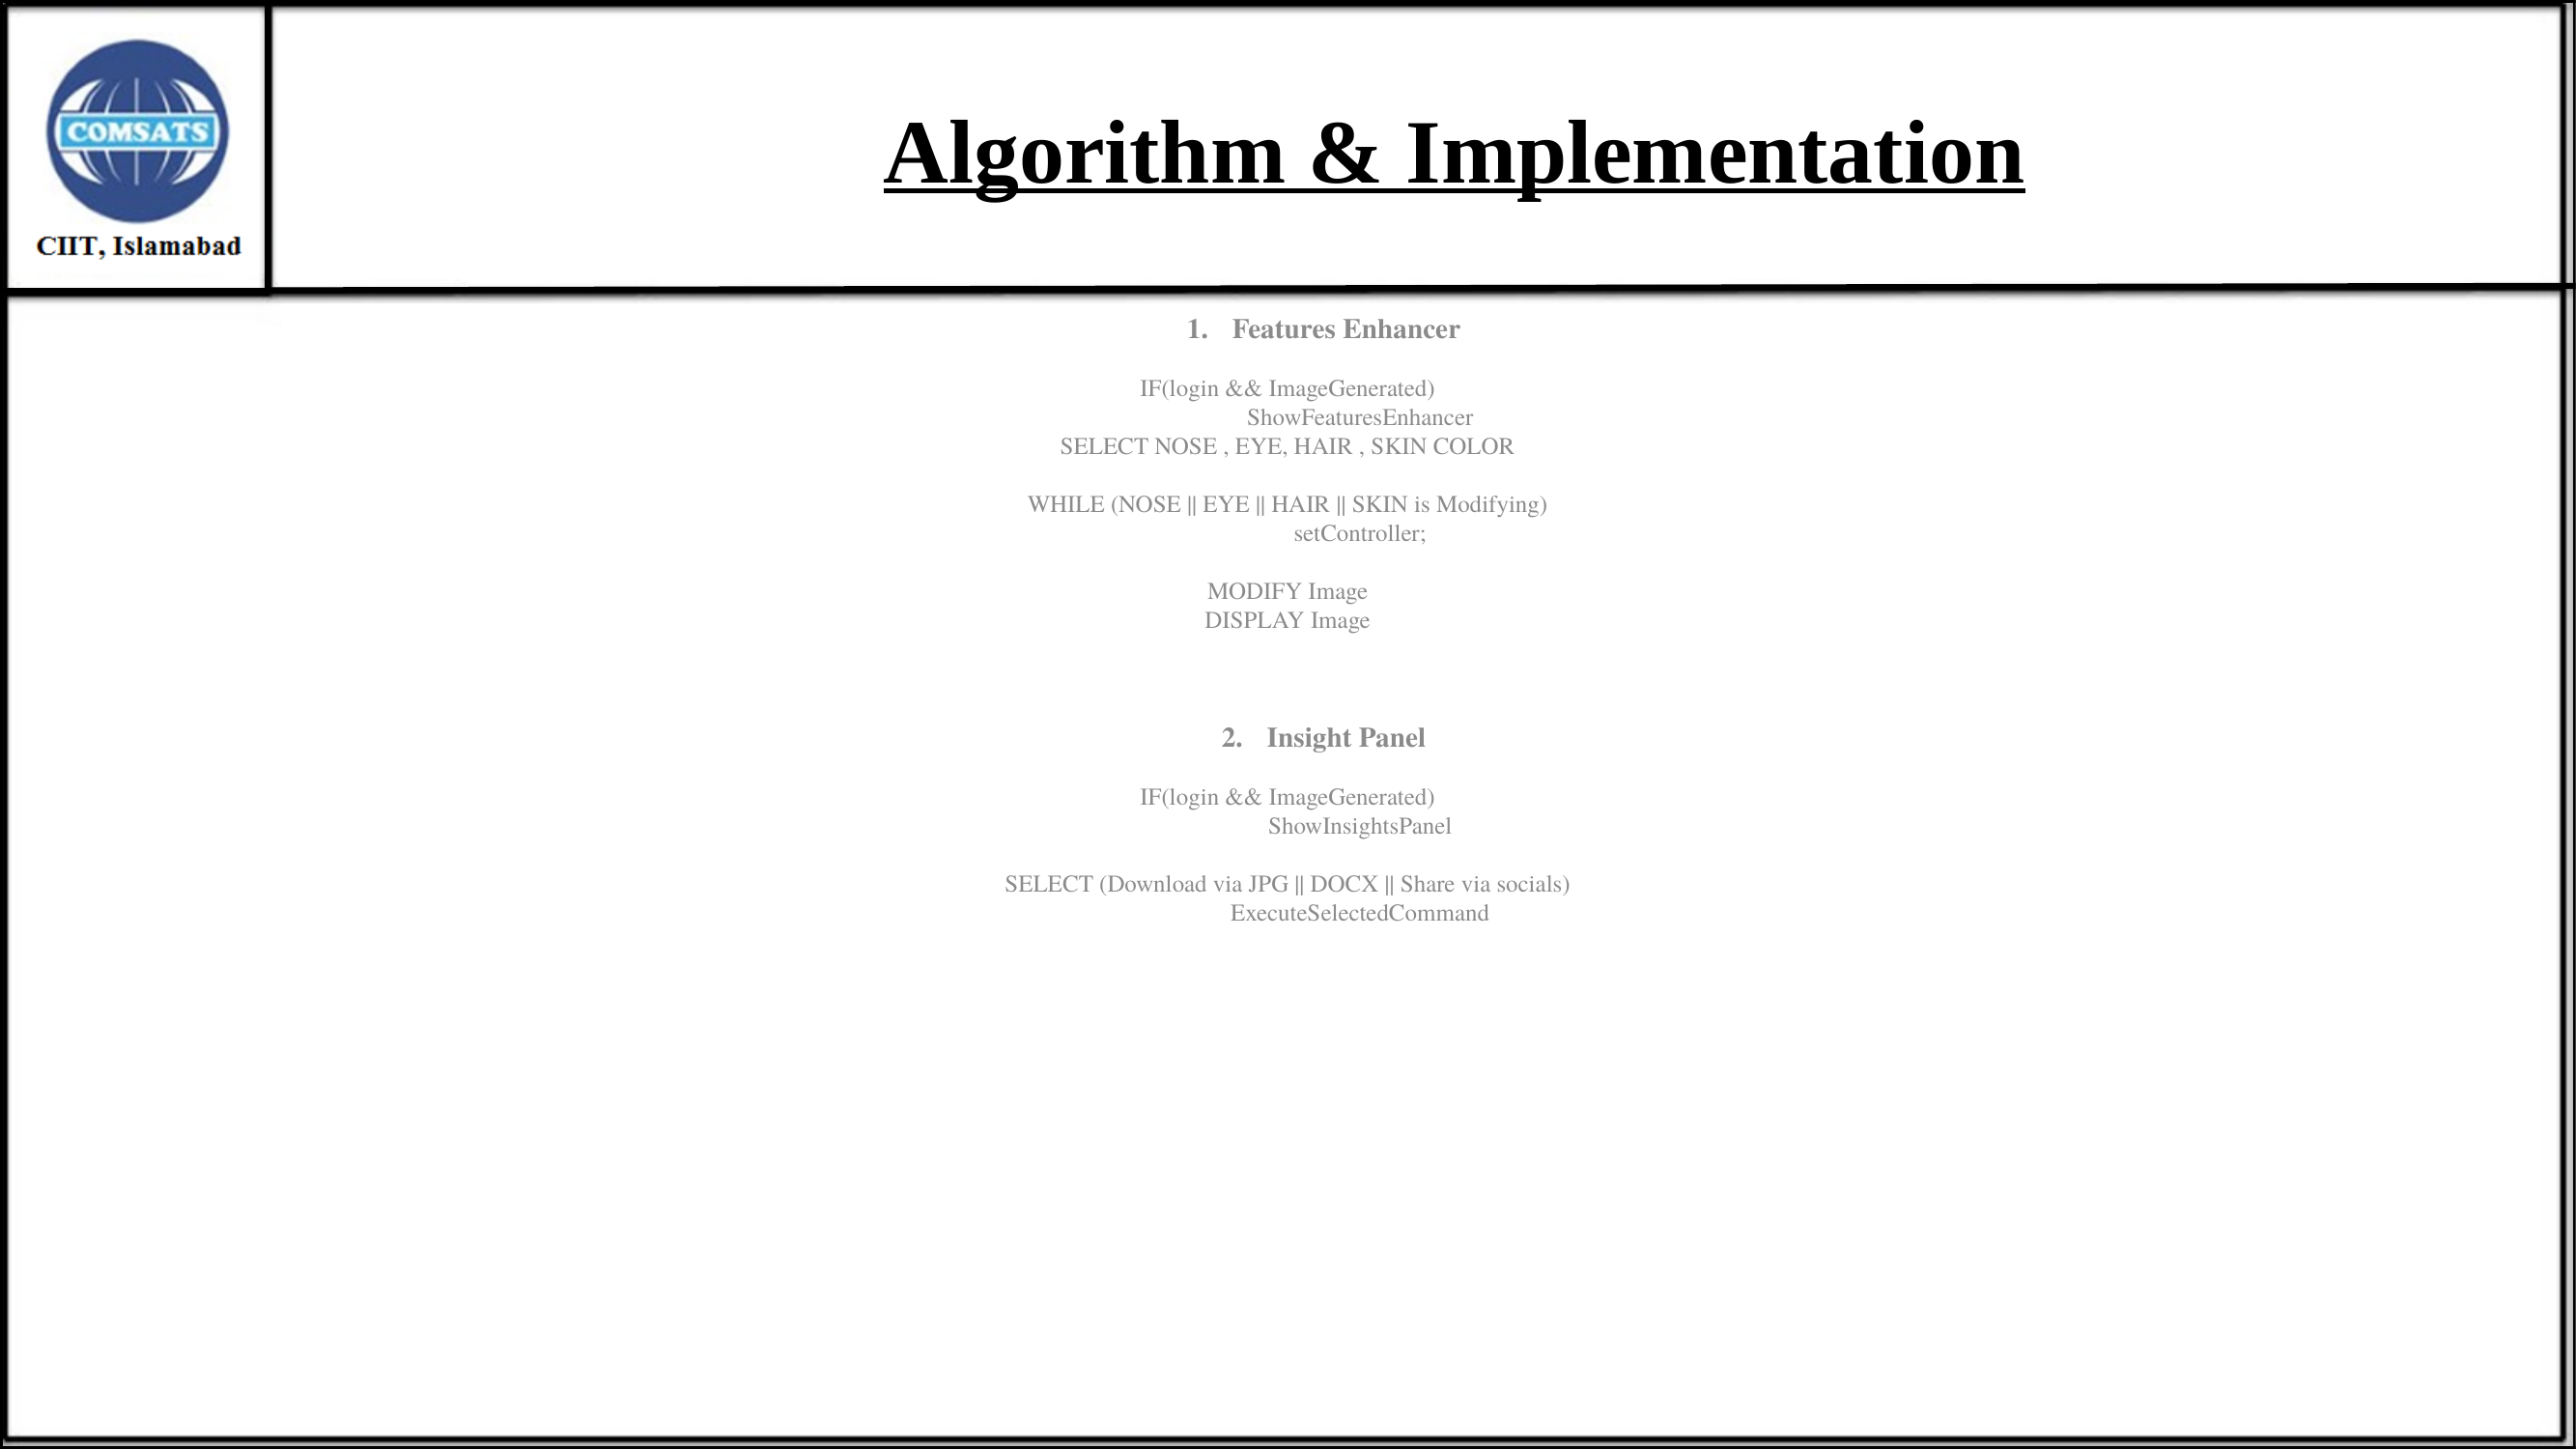

# Algorithm & Implementation
Features Enhancer
IF(login && ImageGenerated)
	ShowFeaturesEnhancer
SELECT NOSE , EYE, HAIR , SKIN COLOR

WHILE (NOSE || EYE || HAIR || SKIN is Modifying)
	setController;

MODIFY Image
DISPLAY Image

Insight Panel
IF(login && ImageGenerated)
	ShowInsightsPanel

SELECT (Download via JPG || DOCX || Share via socials)
	ExecuteSelectedCommand